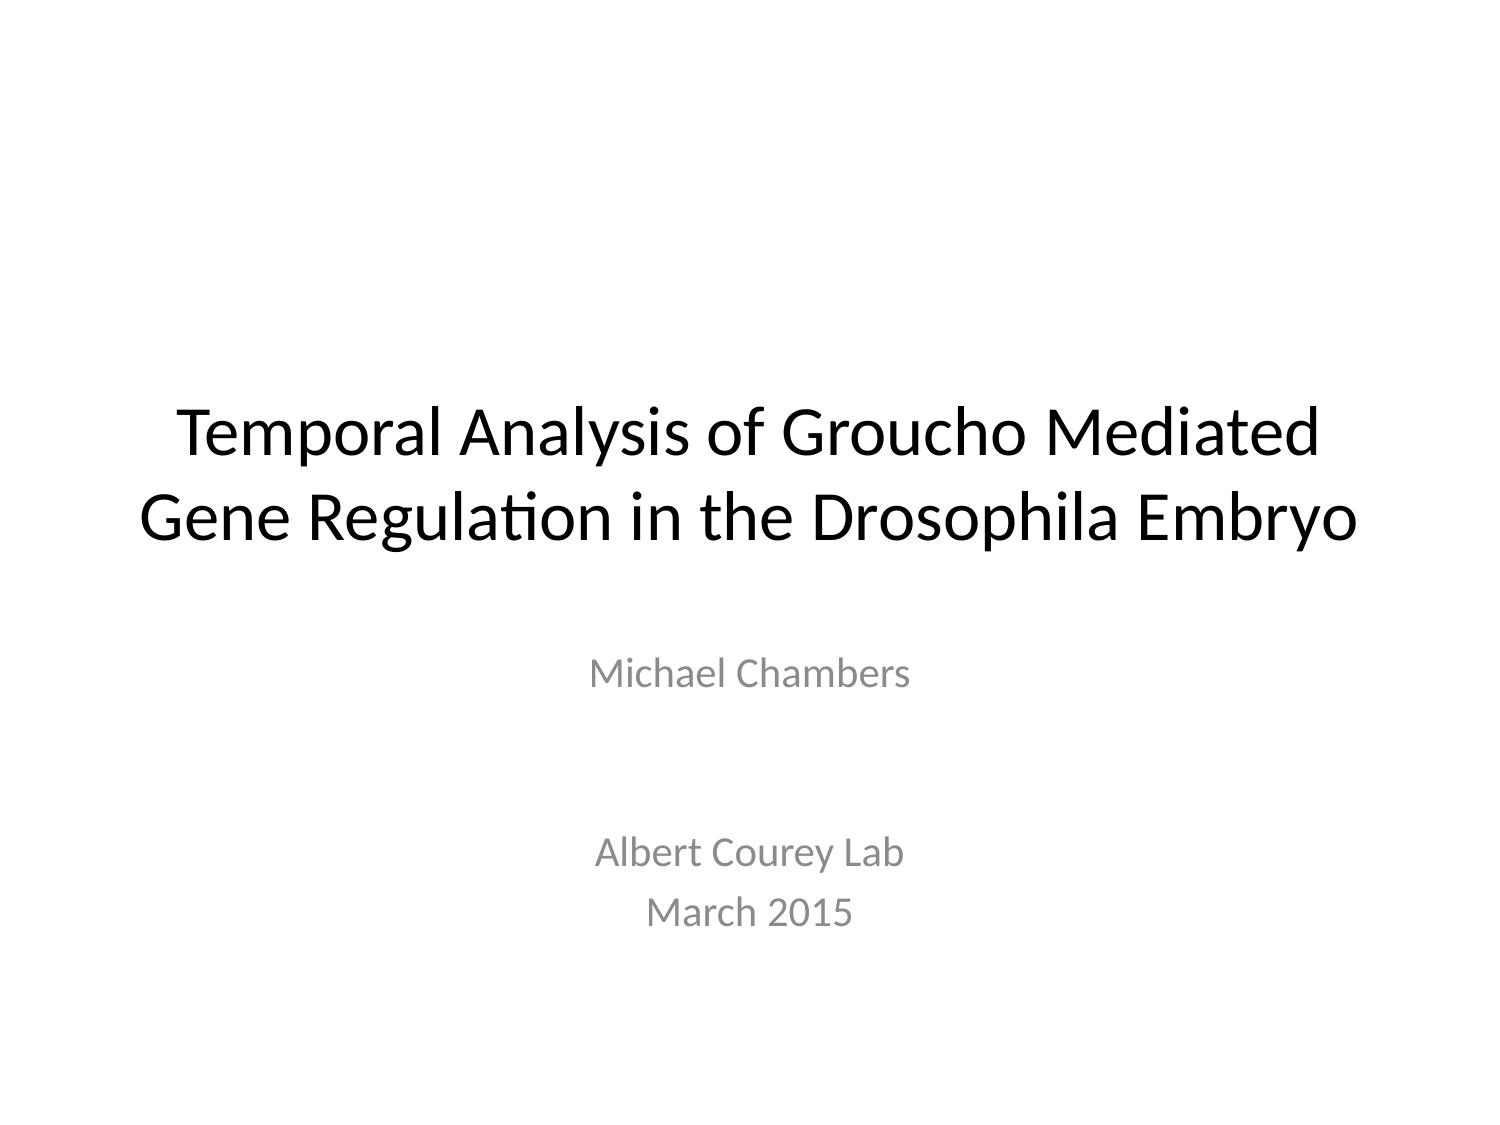

# Temporal Analysis of Groucho Mediated Gene Regulation in the Drosophila Embryo
Michael Chambers

Albert Courey Lab
March 2015